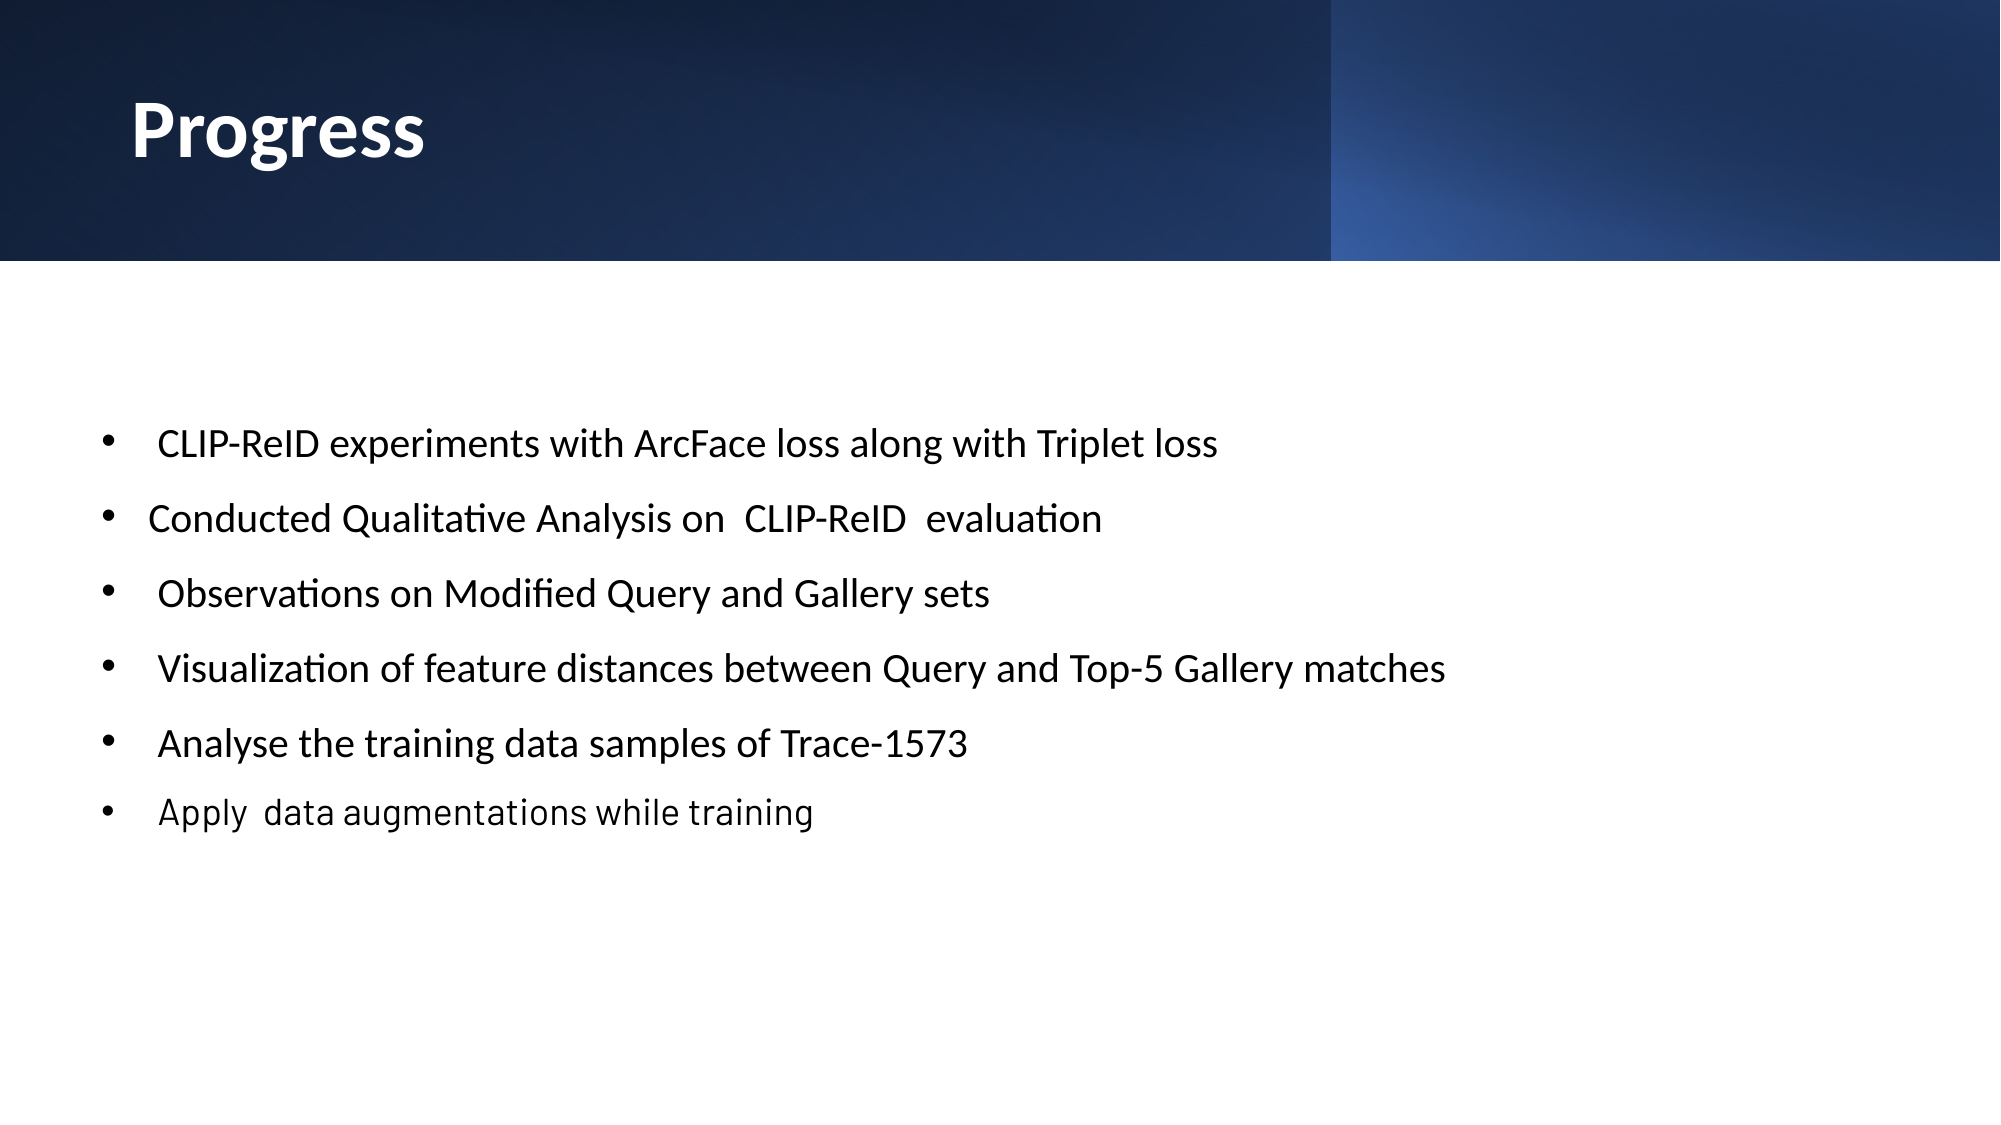

# Progress

CLIP-ReID experiments with ArcFace loss along with Triplet loss
Conducted Qualitative Analysis on  CLIP-ReID  evaluation
Observations on Modified Query and Gallery sets
Visualization of feature distances between Query and Top-5 Gallery matches
Analyse the training data samples of Trace-1573
Apply  data augmentations while training